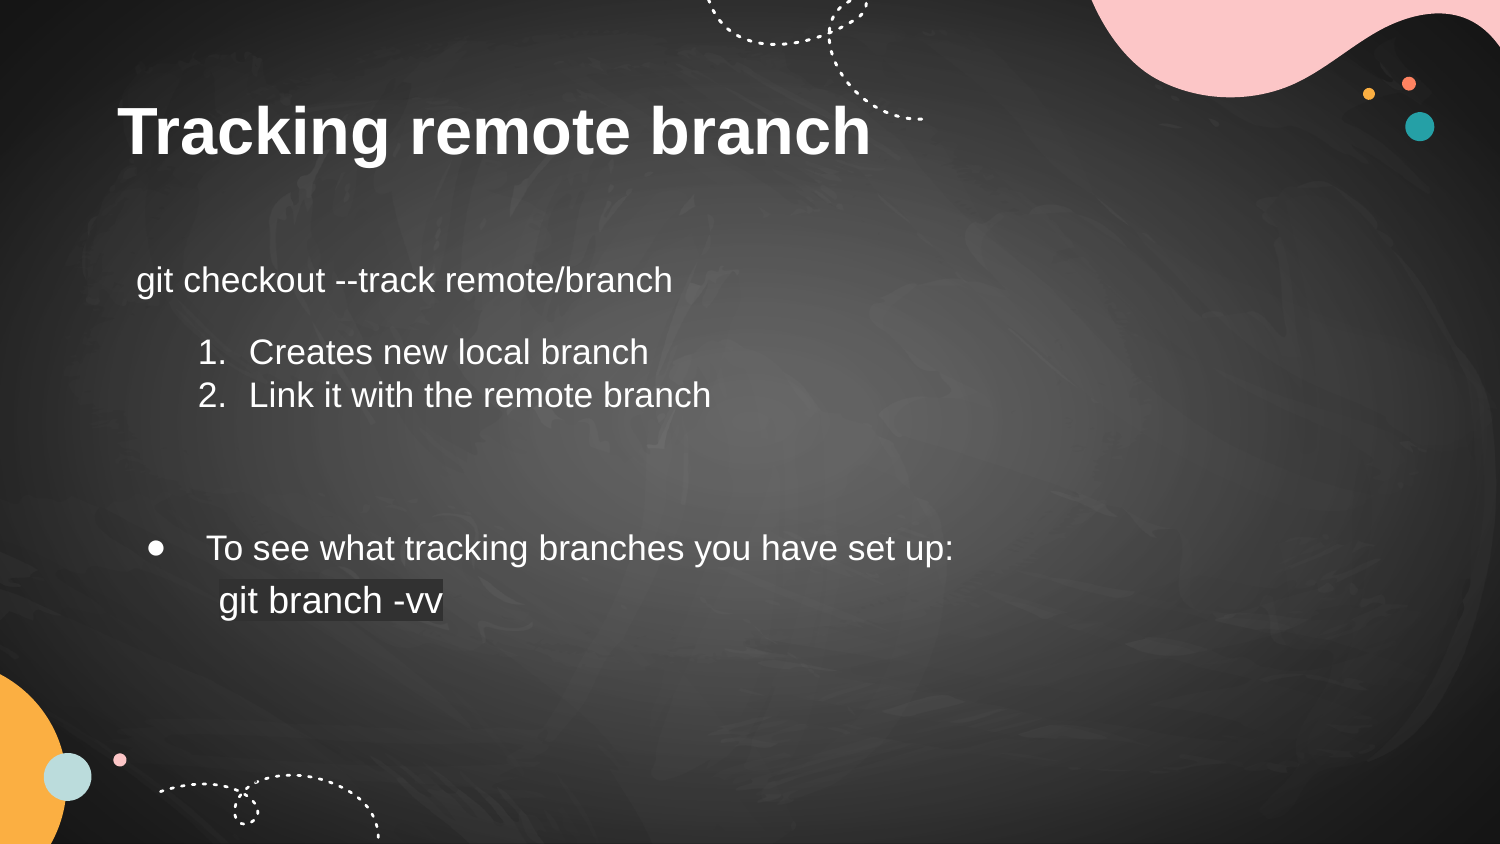

# Tracking remote branch
git checkout --track remote/branch
Creates new local branch
Link it with the remote branch
To see what tracking branches you have set up:
 git branch -vv